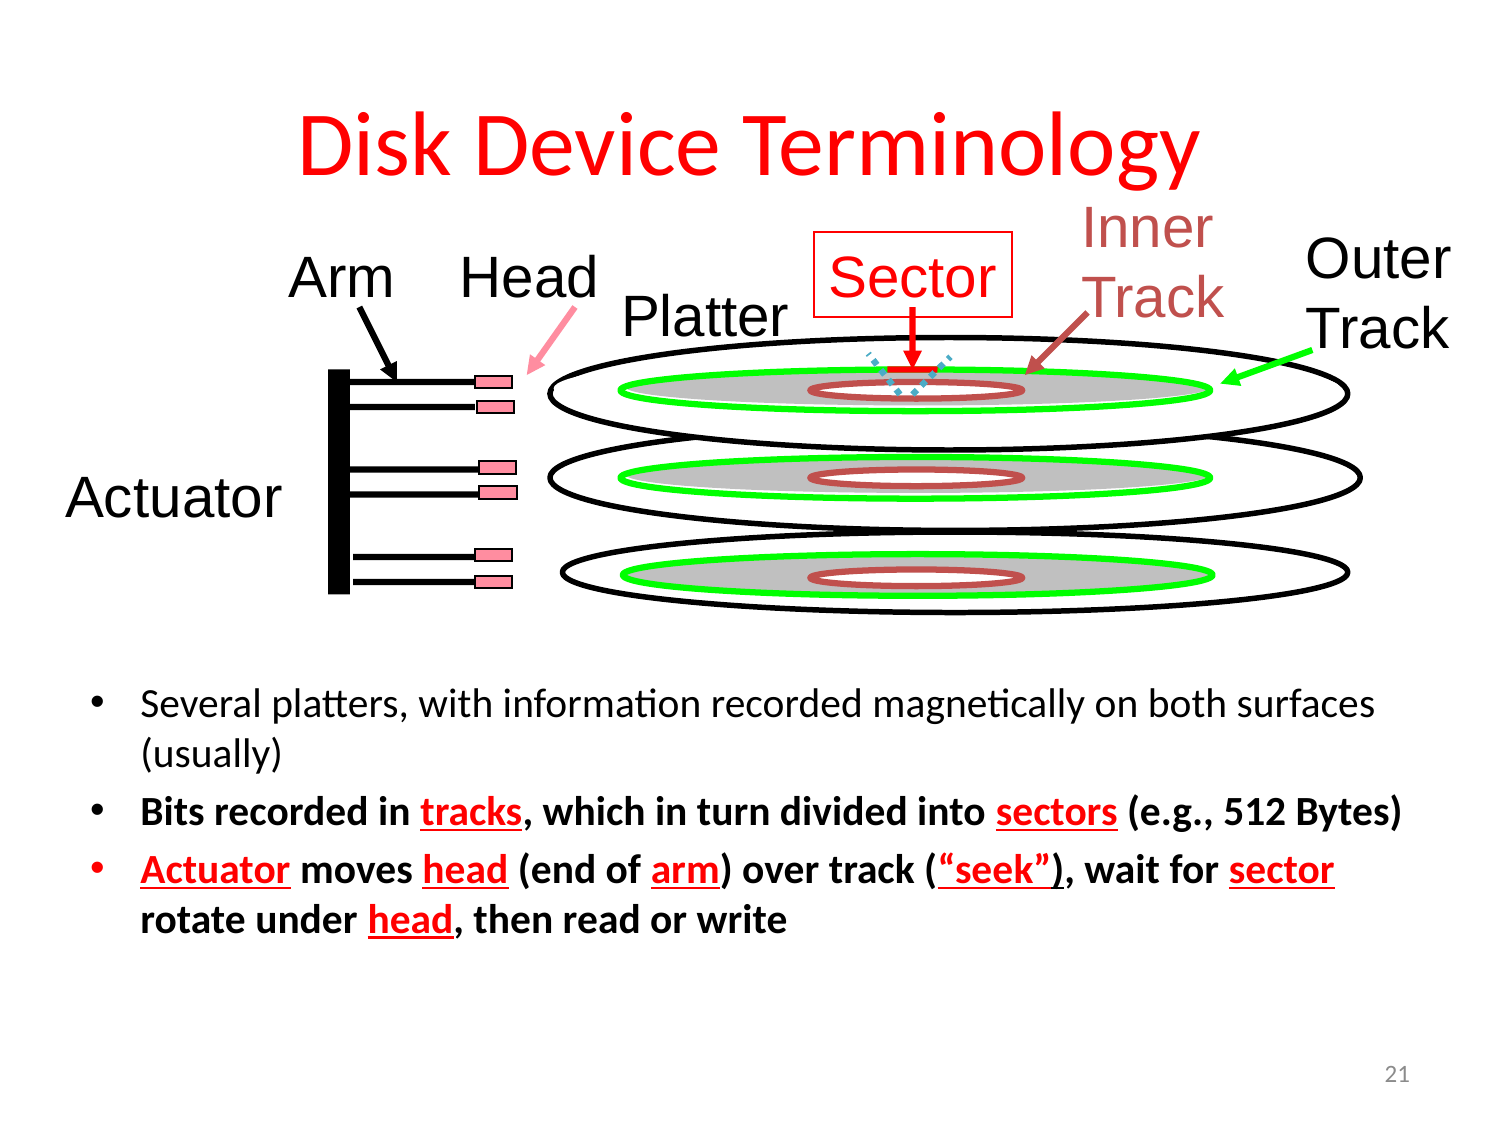

# Disk Device Terminology
Inner
Track
Outer
Track
Arm
Head
Sector

Several platters, with information recorded magnetically on both surfaces (usually)
Bits recorded in tracks, which in turn divided into sectors (e.g., 512 Bytes)
Actuator moves head (end of arm) over track (“seek”), wait for sector rotate under head, then read or write

Platter

Actuator

21